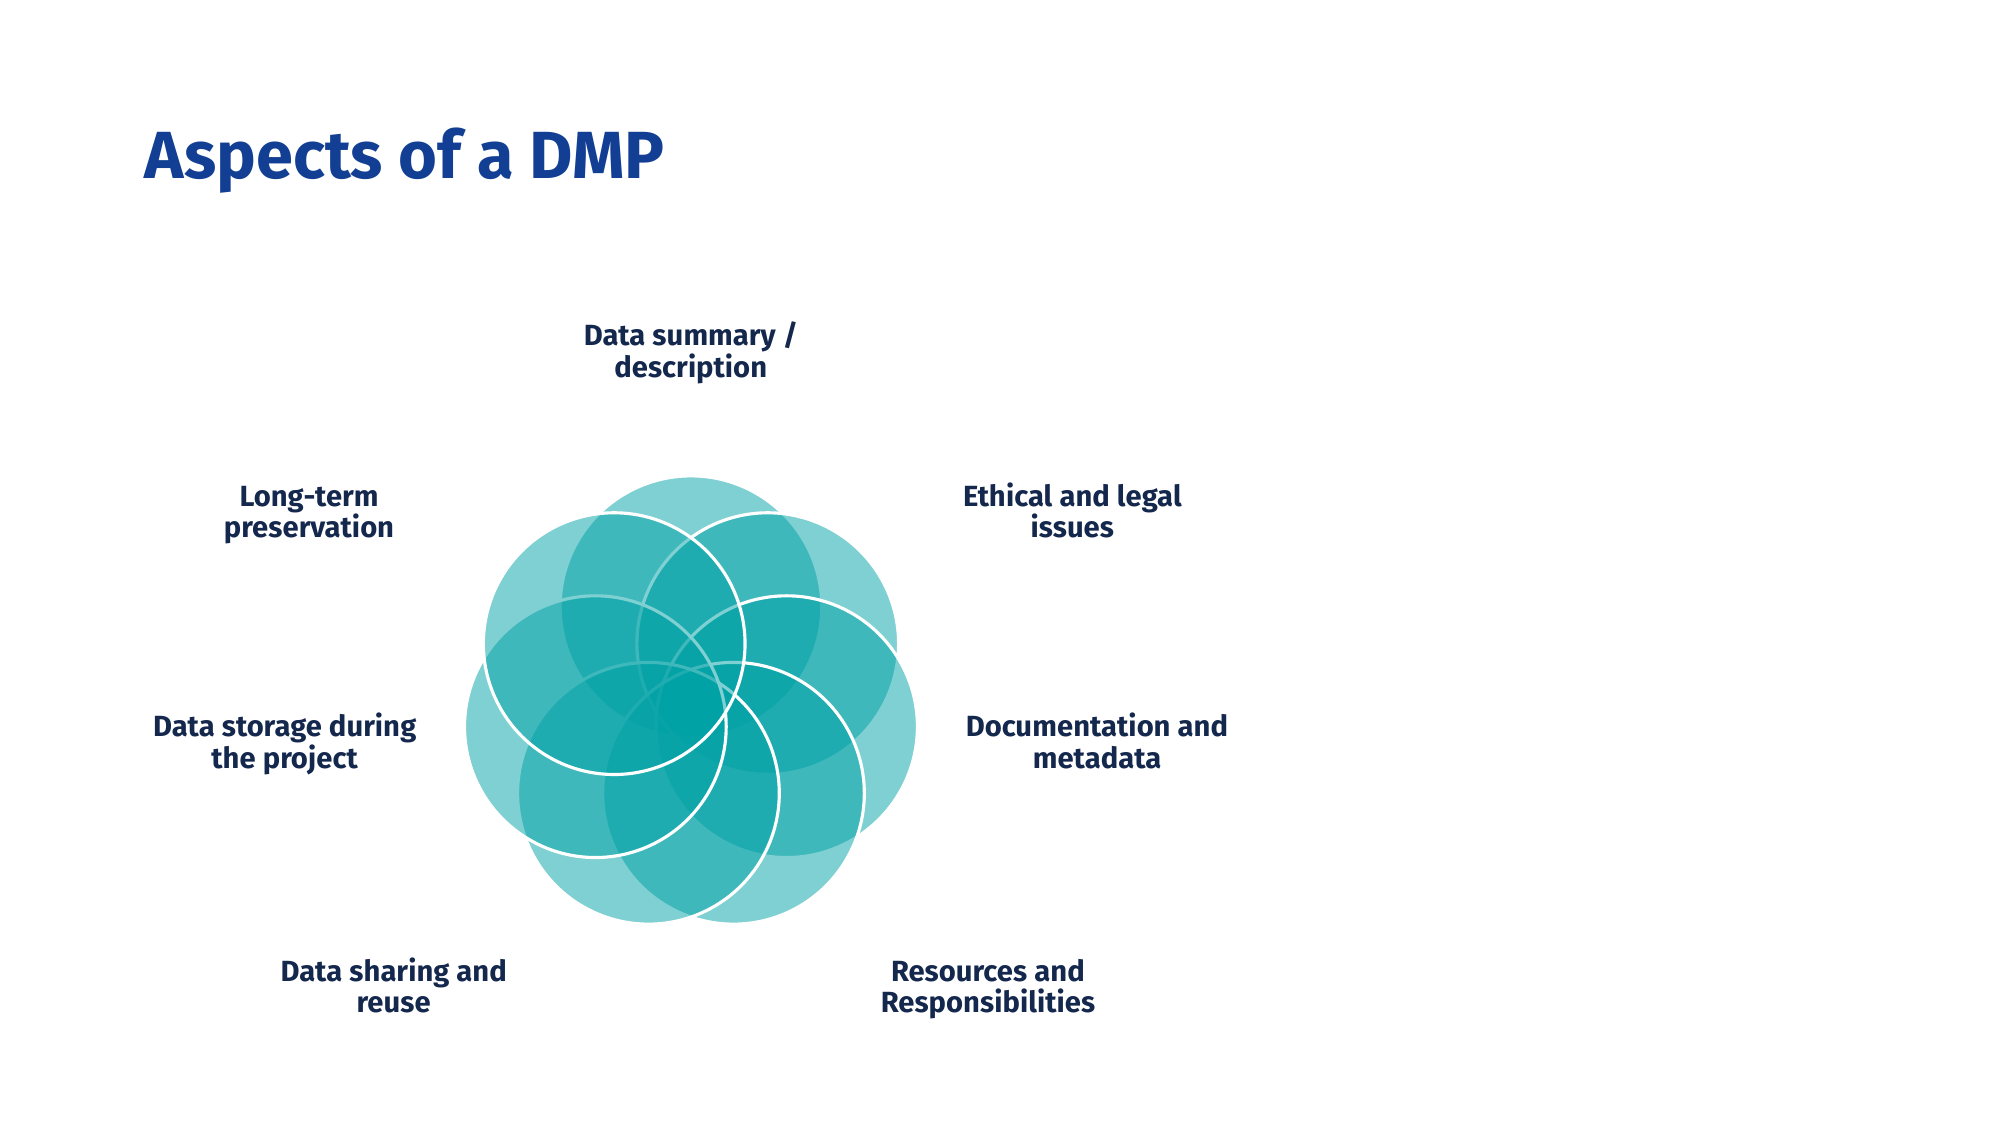

# Aspects of a DMP
Data summary / description
Ethical and legal issues
Documentation and metadata
Resources and Responsibilities
Data sharing and reuse
Data storage during the project
Long-term preservation